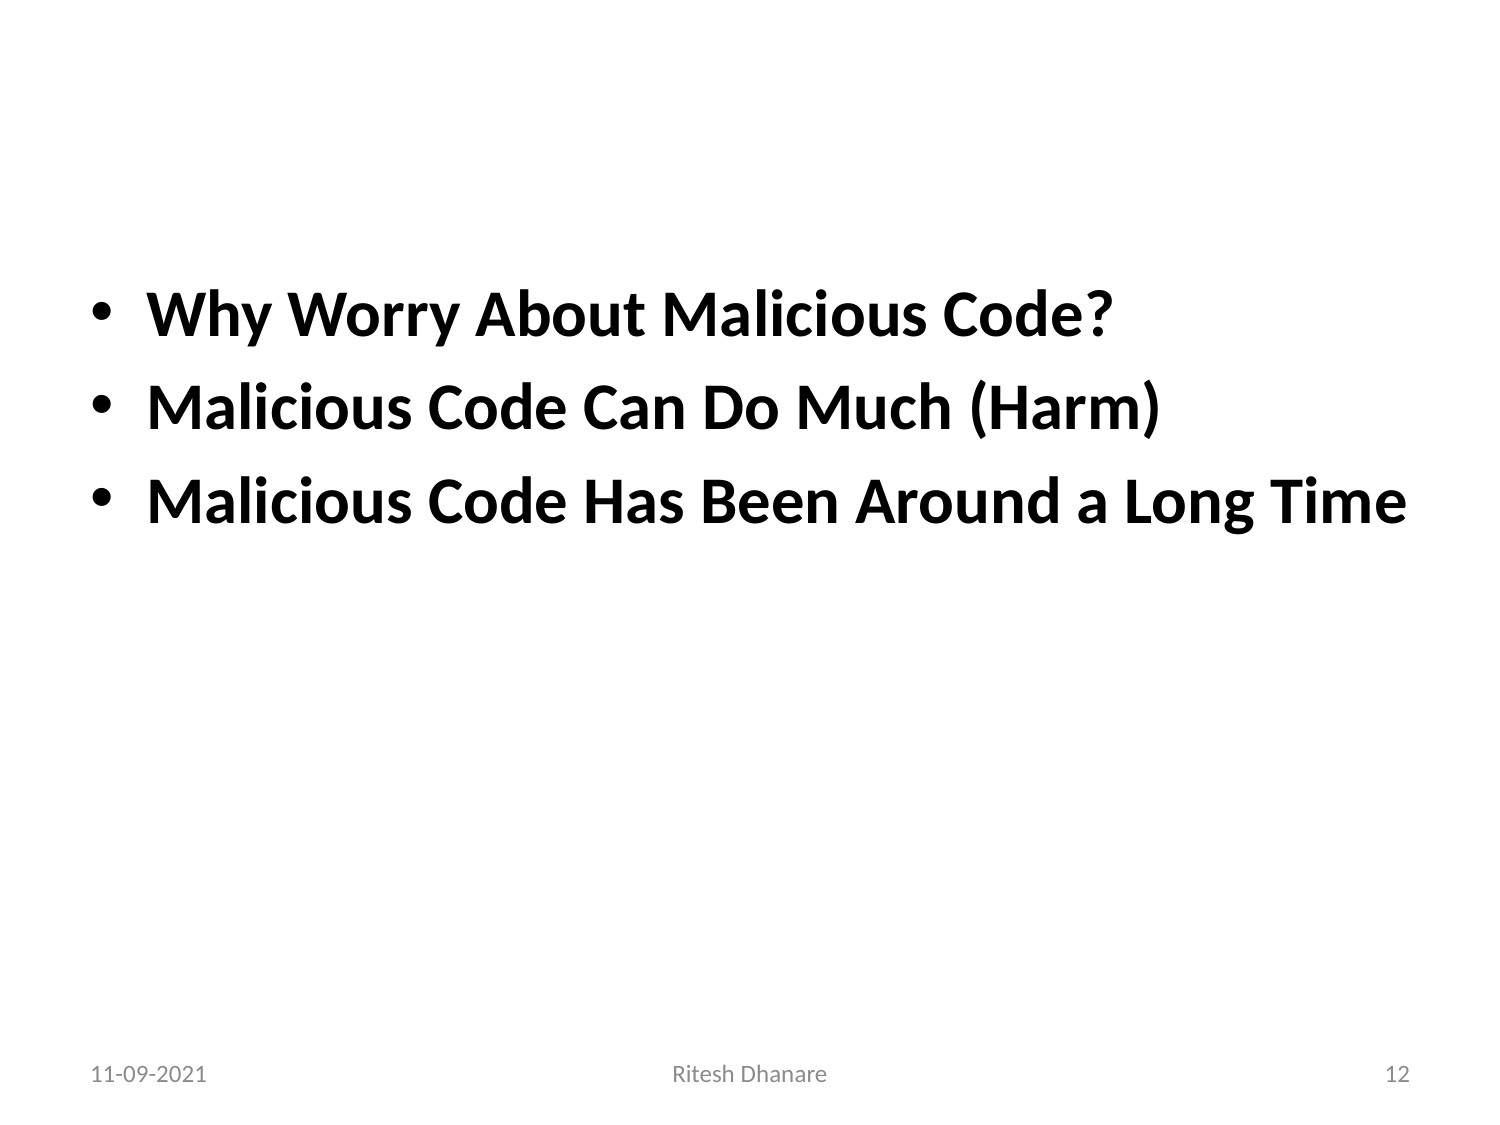

#
Why Worry About Malicious Code?
Malicious Code Can Do Much (Harm)
Malicious Code Has Been Around a Long Time
11-09-2021
Ritesh Dhanare
12